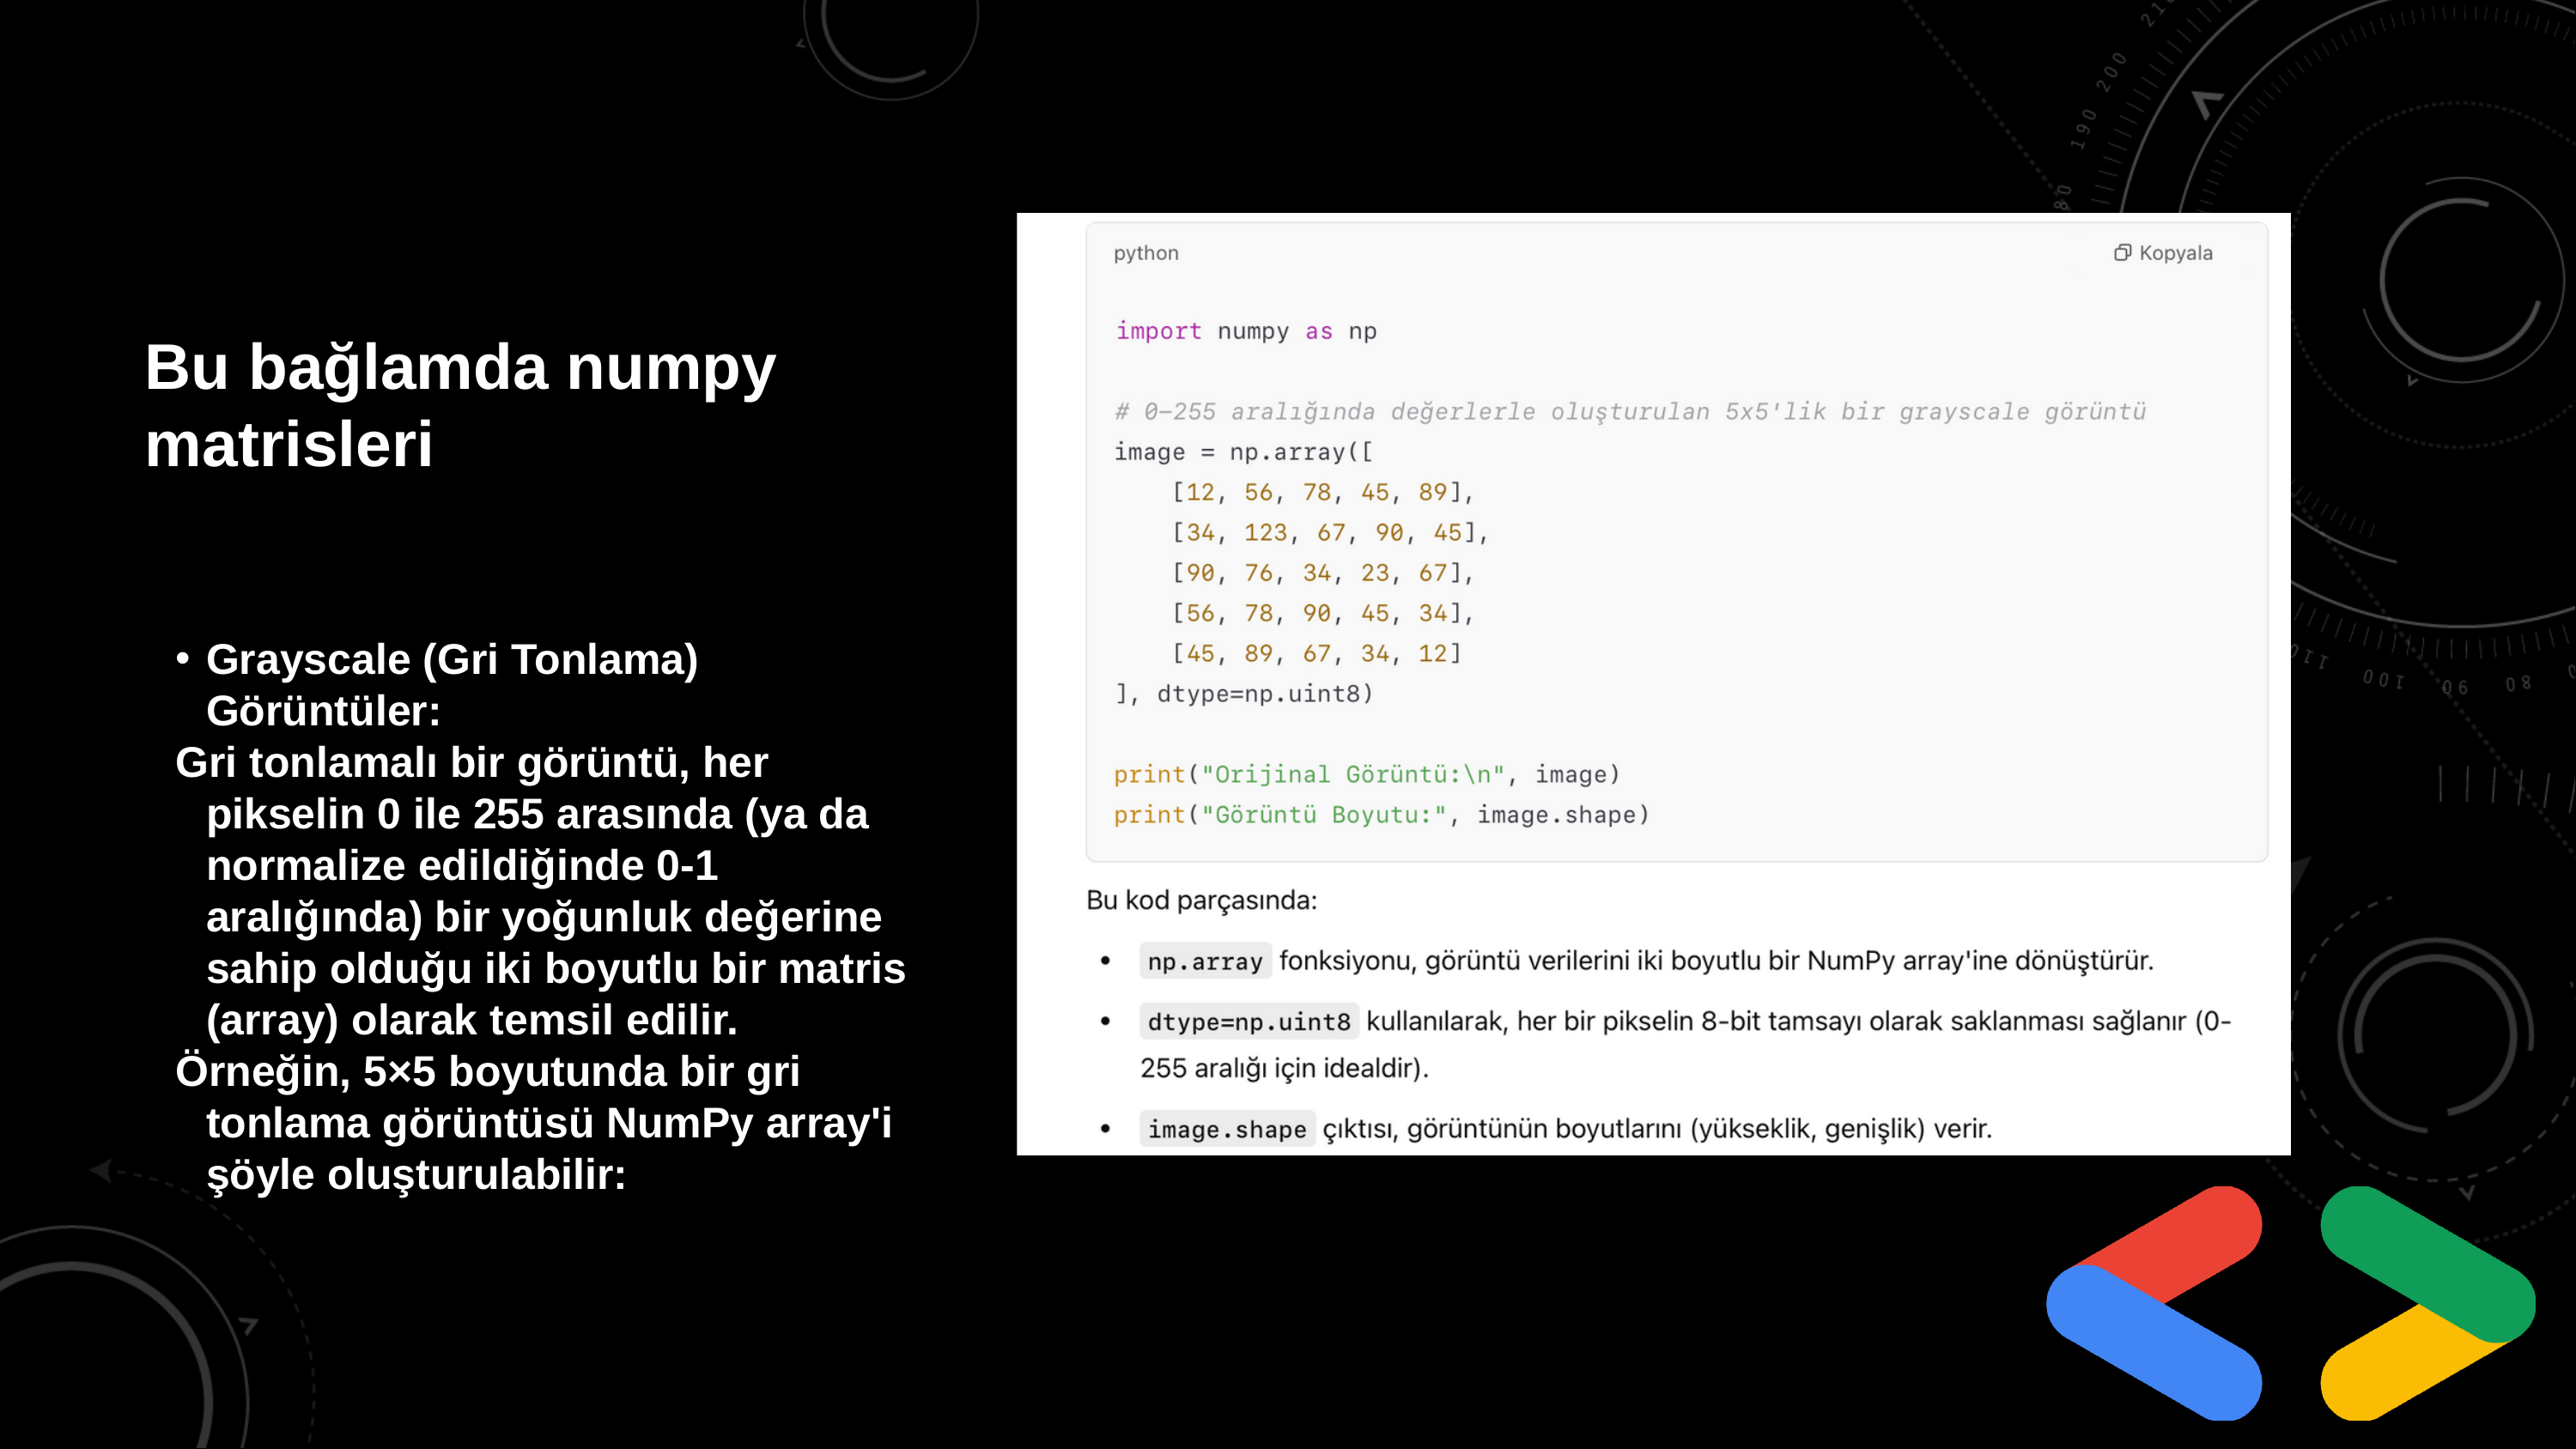

Bu bağlamda numpy matrisleri

Grayscale (Gri Tonlama) Görüntüler:
Gri tonlamalı bir görüntü, her pikselin 0 ile 255 arasında (ya da normalize edildiğinde 0-1 aralığında) bir yoğunluk değerine sahip olduğu iki boyutlu bir matris (array) olarak temsil edilir.
Örneğin, 5×5 boyutunda bir gri tonlama görüntüsü NumPy array'i şöyle oluşturulabilir: